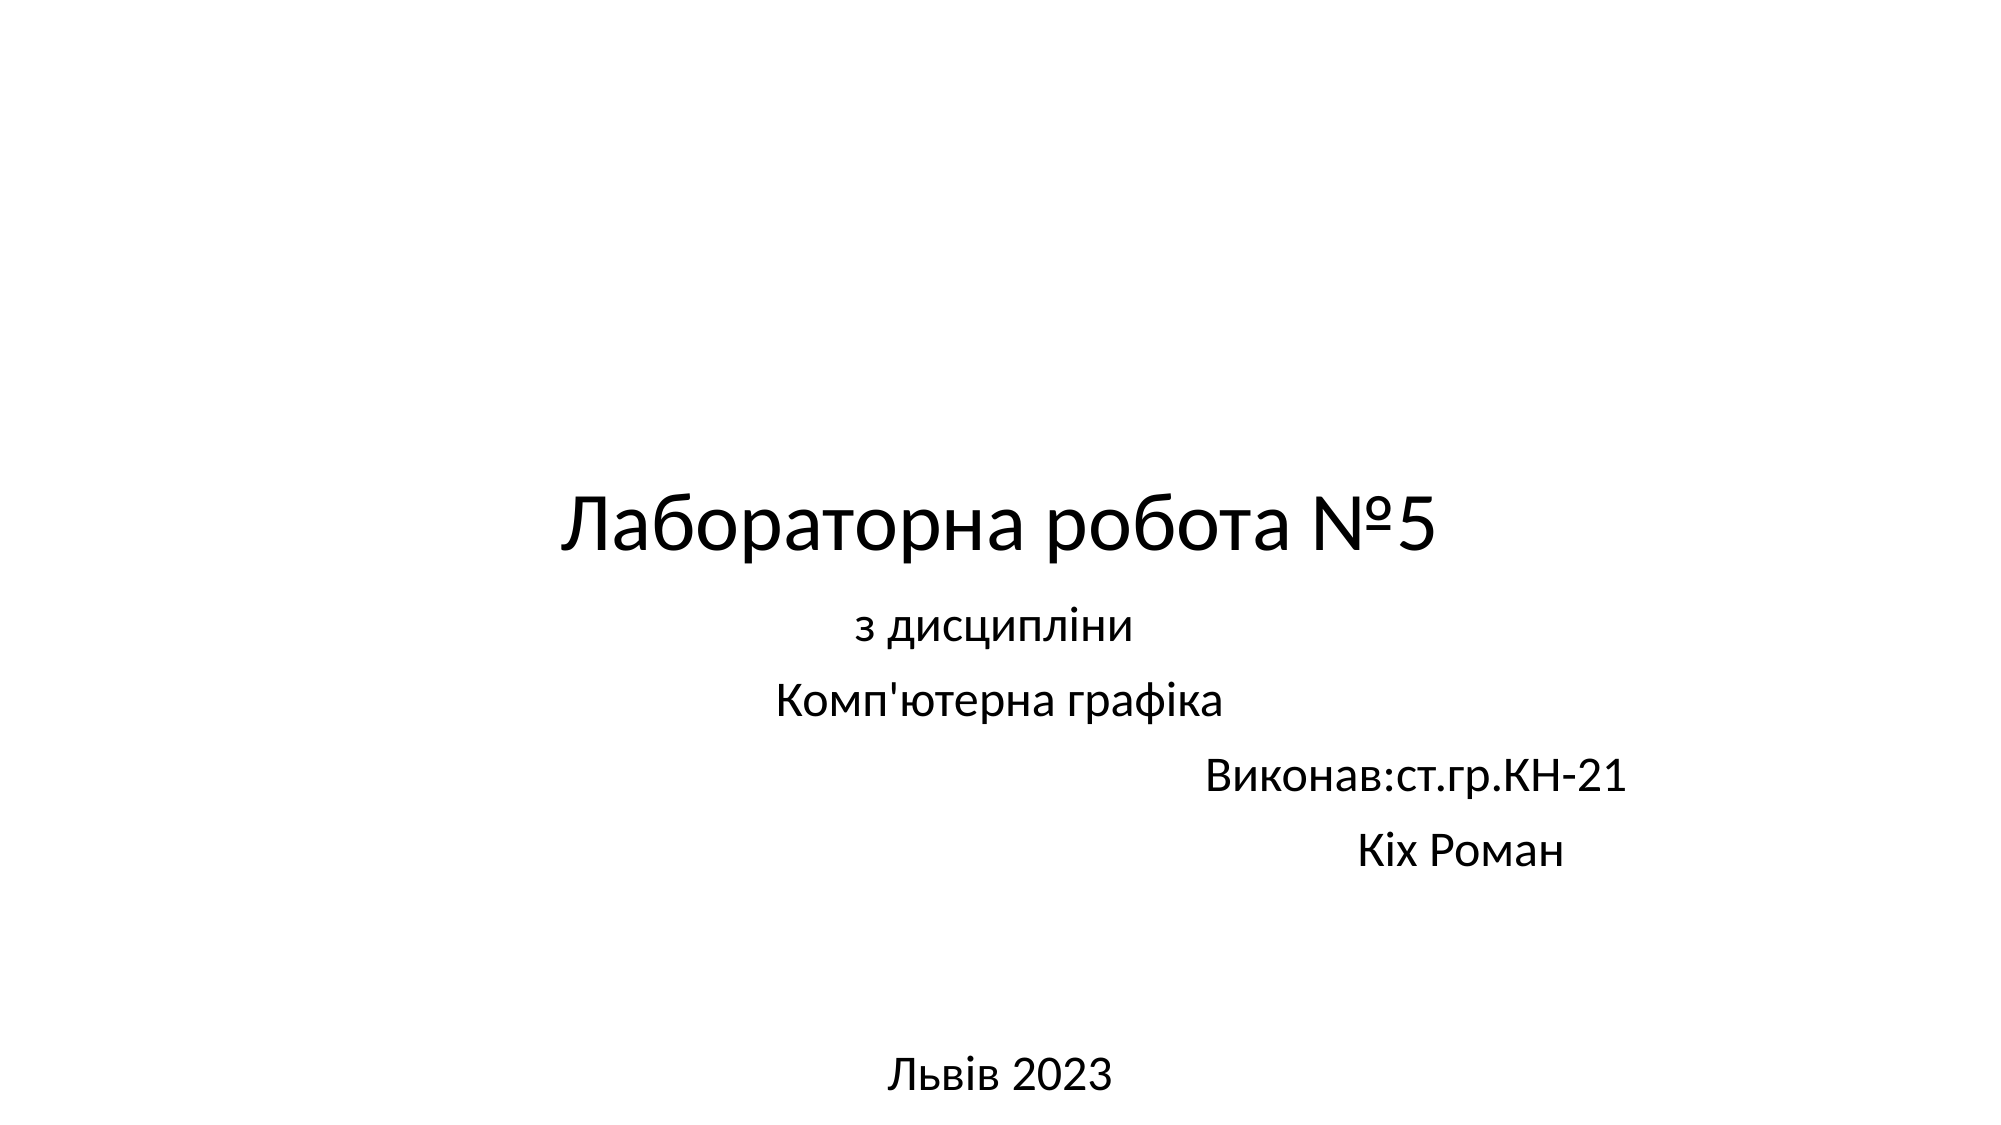

# Лабораторна робота №5
з дисципліни
Комп'ютерна графіка
                                                                          Виконав:ст.гр.КН-21
                                                                                   Кіх Роман

Львів 2023